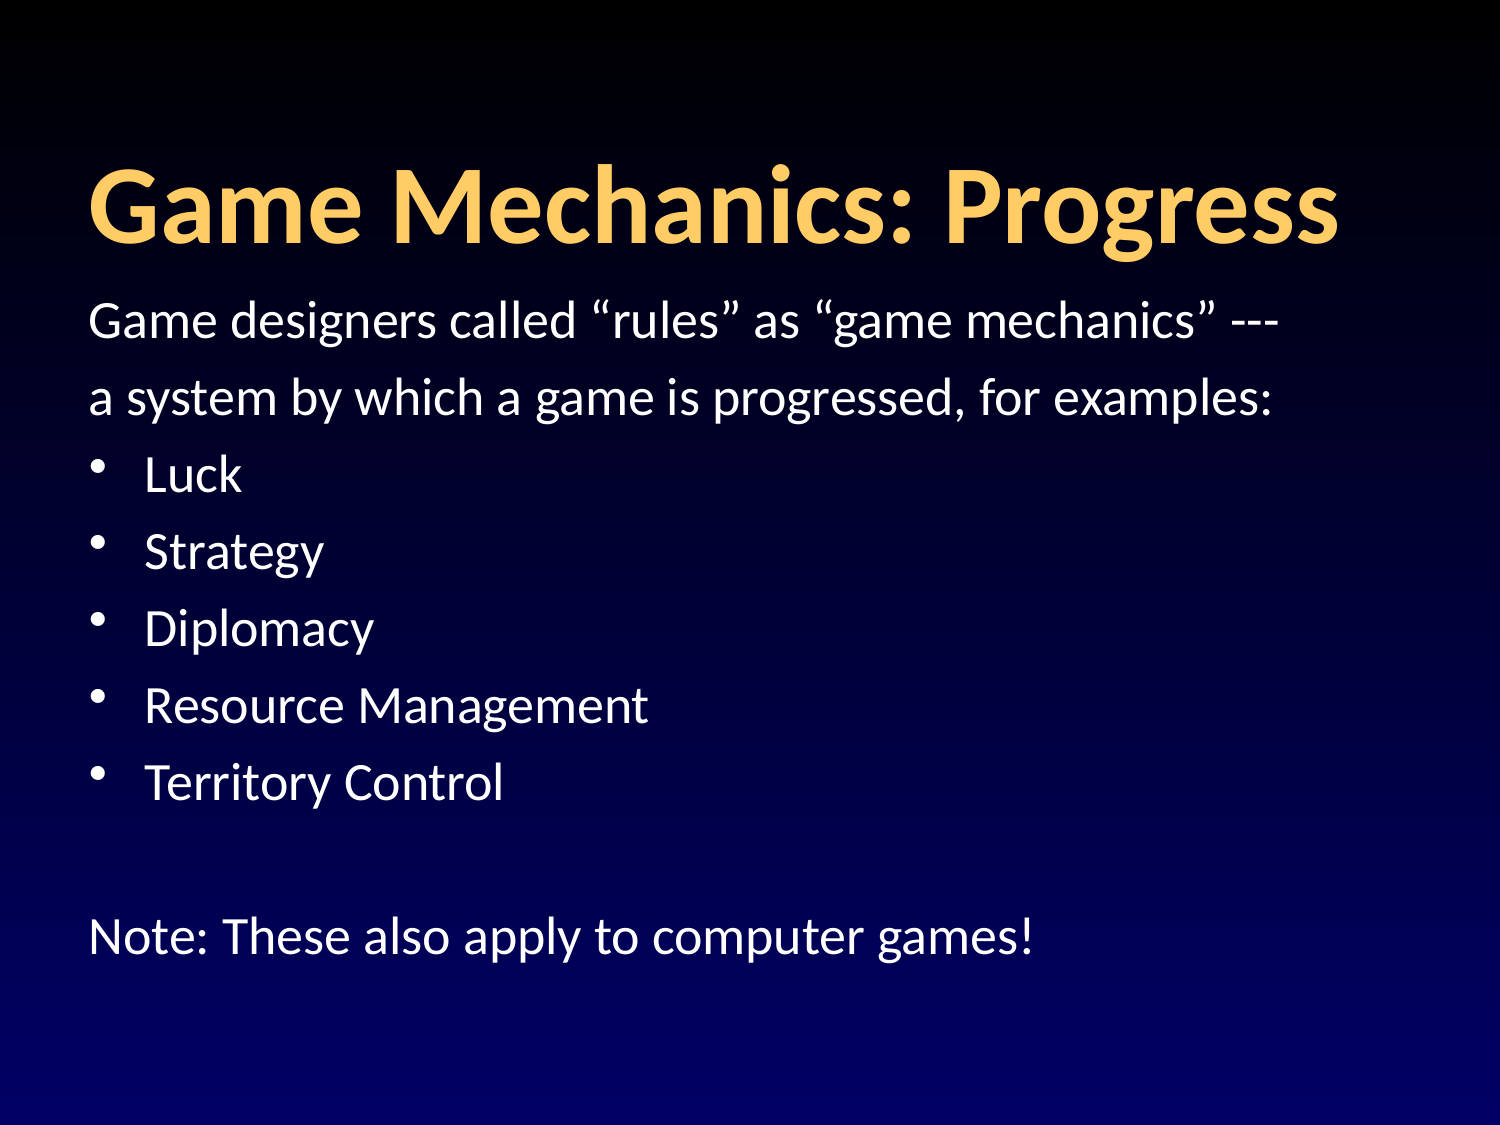

# Game Mechanics: Progress
Game designers called “rules” as “game mechanics” ---
a system by which a game is progressed, for examples:
Luck
Strategy
Diplomacy
Resource Management
Territory Control

Note: These also apply to computer games!